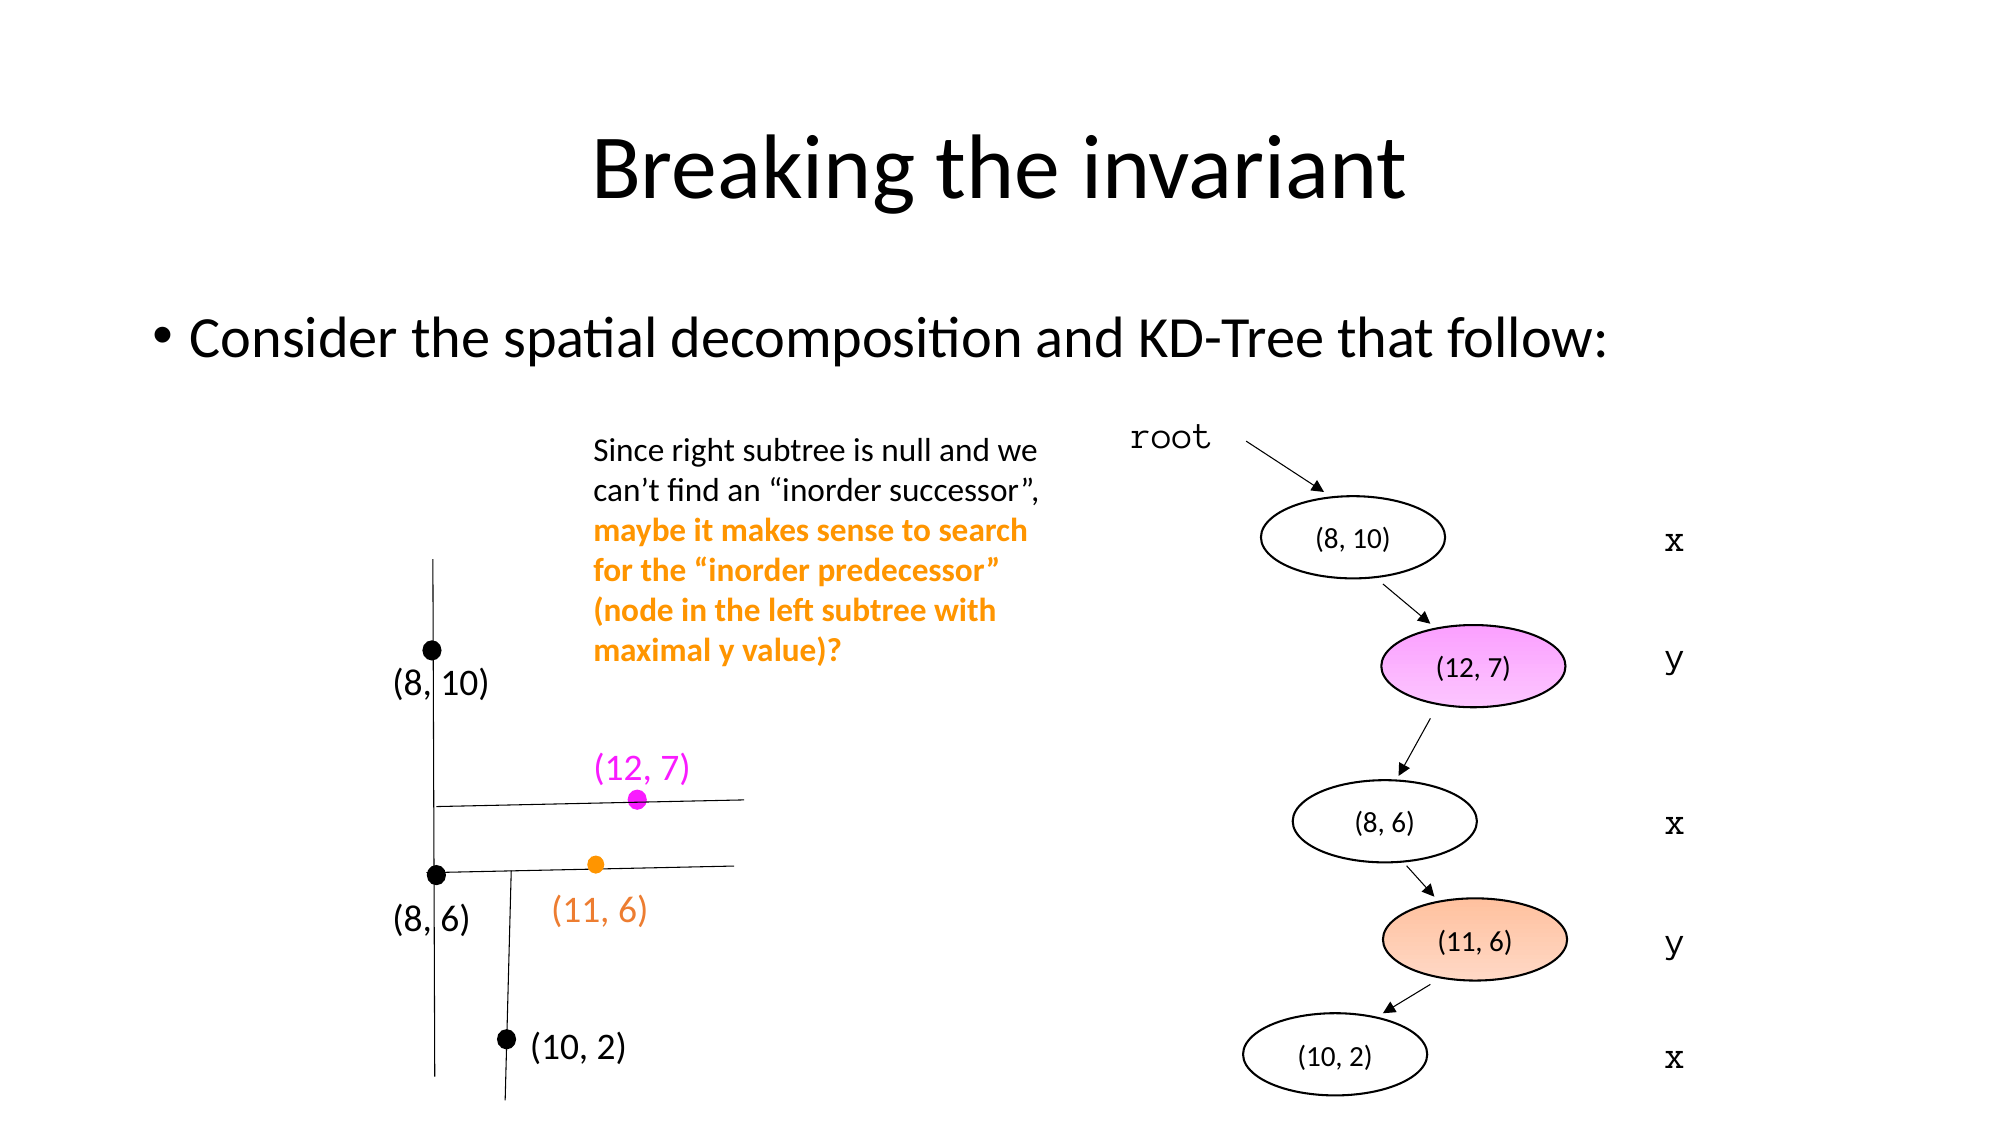

# Breaking the invariant
Consider the spatial decomposition and KD-Tree that follow:
root
Since right subtree is null and we can’t find an “inorder successor”, maybe it makes sense to search for the “inorder predecessor” (node in the left subtree with maximal y value)?
(8, 10)
x
y
(12, 7)

(8, 10)
(12, 7)
(8, 6)
x

(11, 6)
(8, 6)
(11, 6)
y
(10, 2)
(10, 2)
x